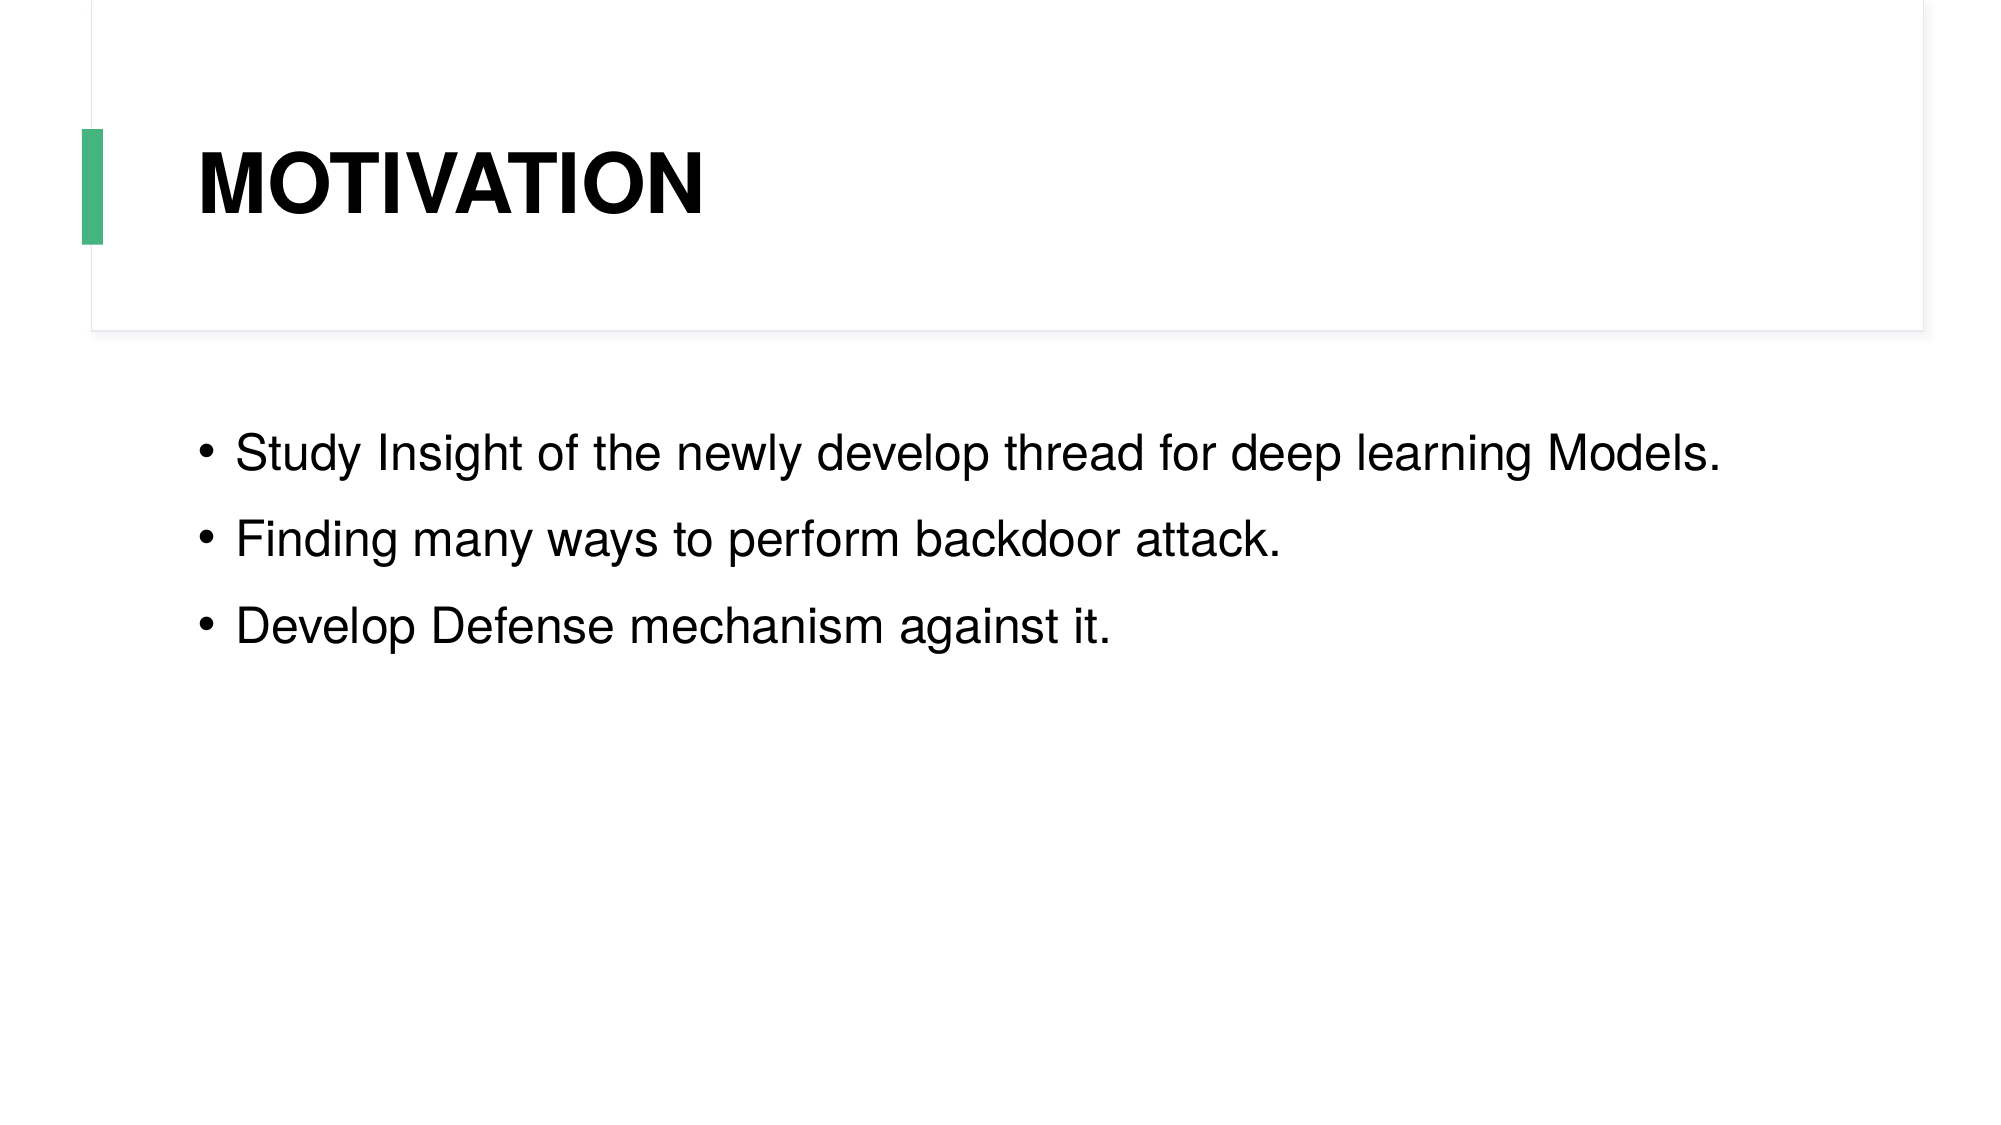

# MOTIVATION
Study Insight of the newly develop thread for deep learning Models.
Finding many ways to perform backdoor attack.
Develop Defense mechanism against it.